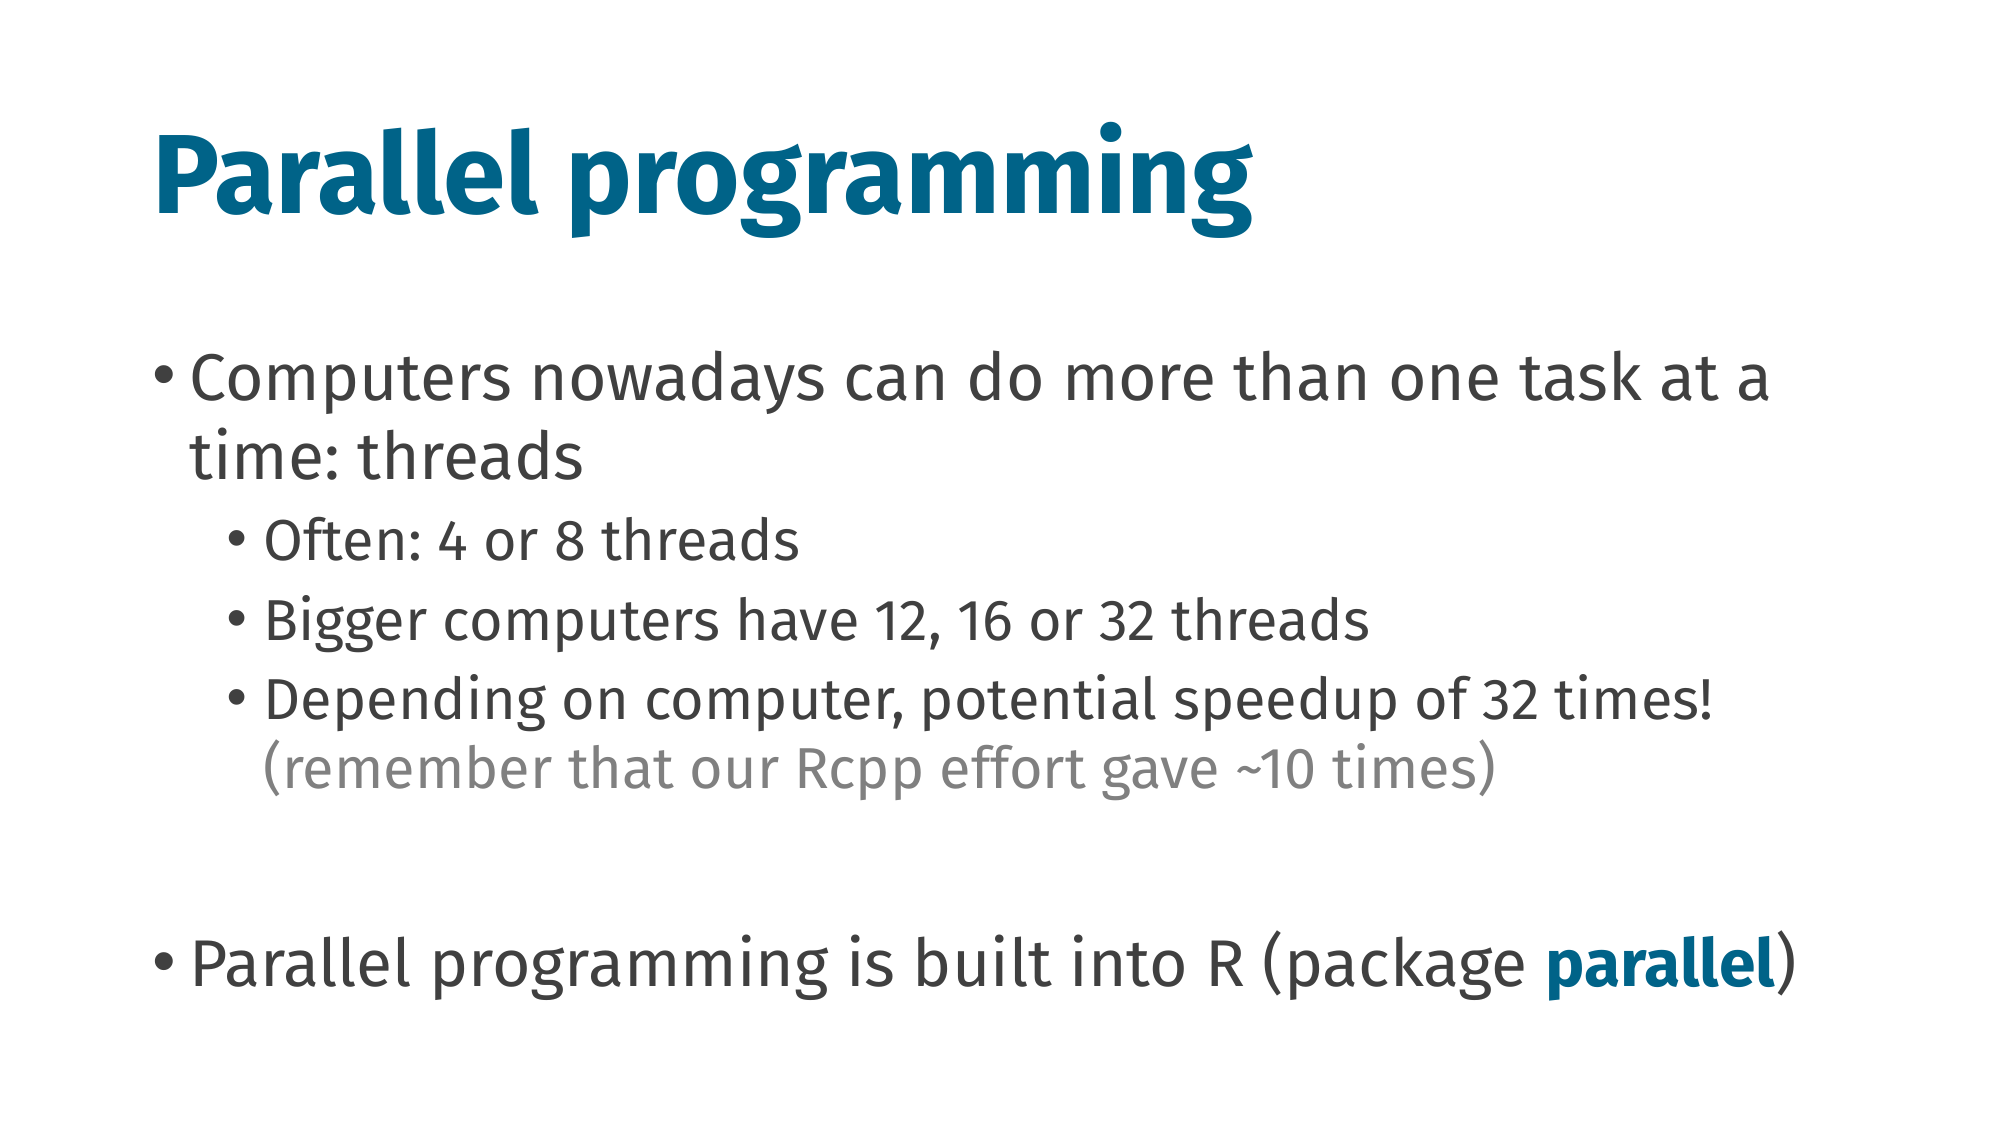

# Parallel programming
Computers nowadays can do more than one task at a time: threads
Often: 4 or 8 threads
Bigger computers have 12, 16 or 32 threads
Depending on computer, potential speedup of 32 times!
(remember that our Rcpp effort gave ~10 times)

Parallel programming is built into R (package parallel)